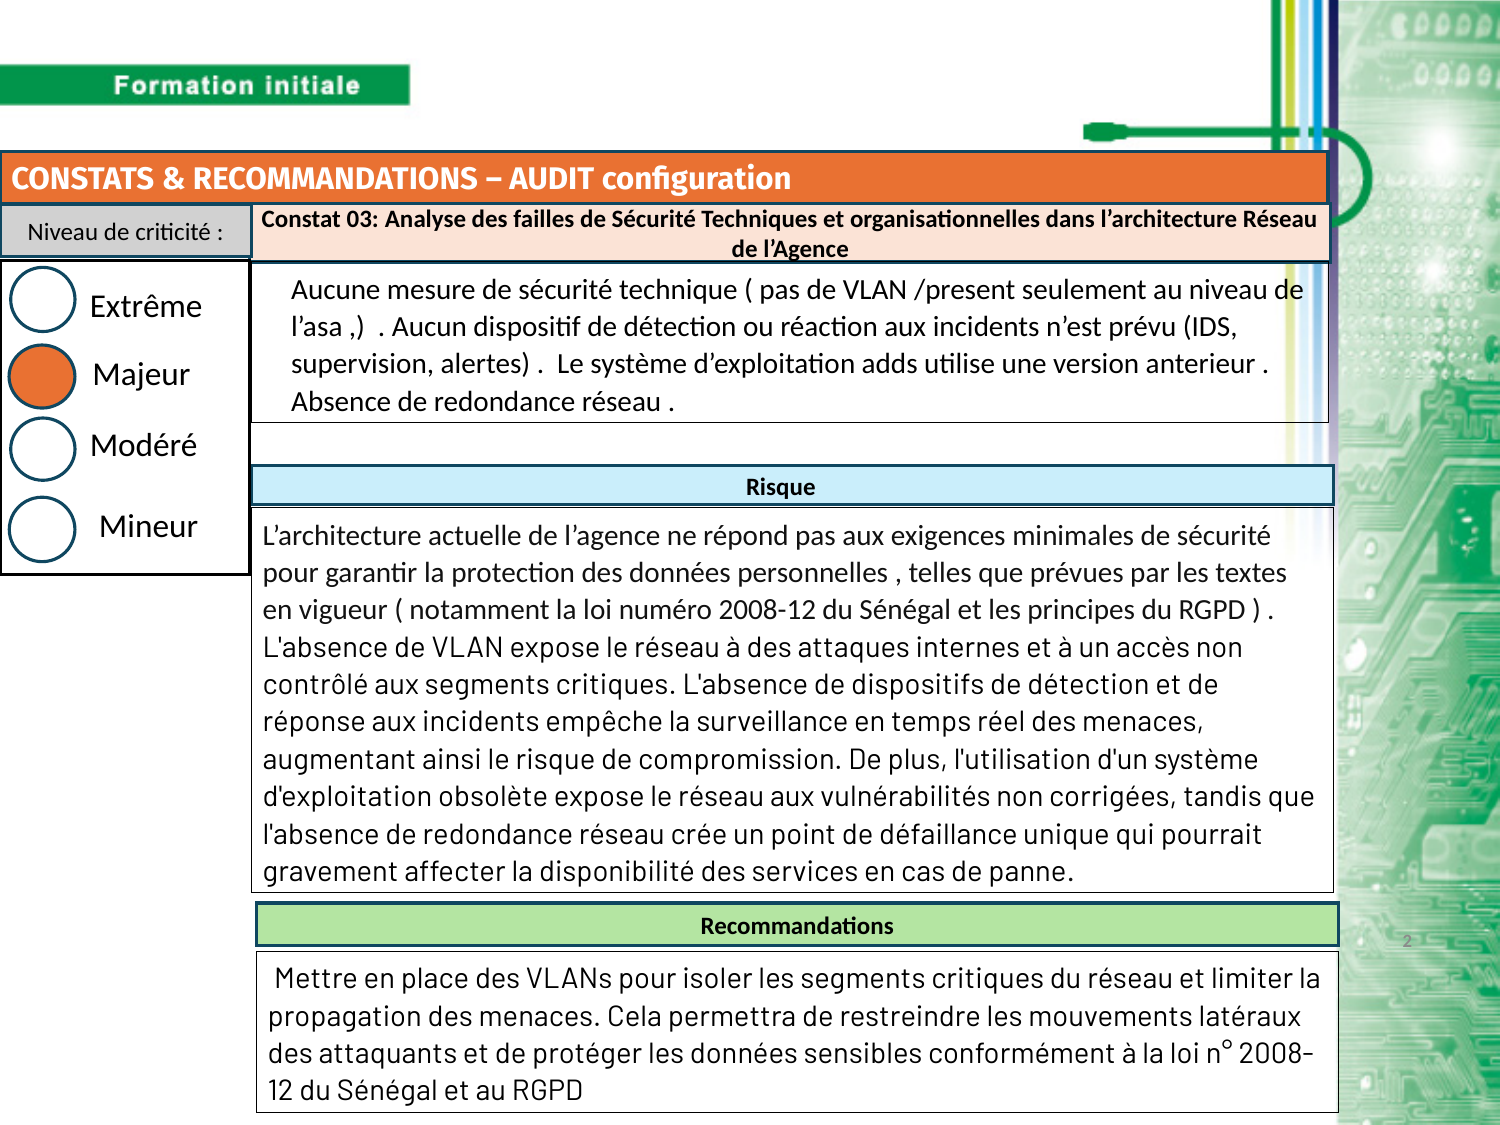

CONSTATS & RECOMMANDATIONS – AUDIT configuration
Constat 03: Analyse des failles de Sécurité Techniques et organisationnelles dans l’architecture Réseau de l’Agence
Niveau de criticité :

Aucune mesure de sécurité technique ( pas de VLAN /present seulement au niveau de l’asa ,)  . Aucun dispositif de détection ou réaction aux incidents n’est prévu (IDS, supervision, alertes) .  Le système d’exploitation adds utilise une version anterieur . Absence de redondance réseau .

Extrême

Majeur
Modéré

Risque

Mineur
L’architecture actuelle de l’agence ne répond pas aux exigences minimales de sécurité pour garantir la protection des données personnelles , telles que prévues par les textes en vigueur ( notamment la loi numéro 2008-12 du Sénégal et les principes du RGPD ) .
L'absence de VLAN expose le réseau à des attaques internes et à un accès non contrôlé aux segments critiques. L'absence de dispositifs de détection et de réponse aux incidents empêche la surveillance en temps réel des menaces, augmentant ainsi le risque de compromission. De plus, l'utilisation d'un système d'exploitation obsolète expose le réseau aux vulnérabilités non corrigées, tandis que l'absence de redondance réseau crée un point de défaillance unique qui pourrait gravement affecter la disponibilité des services en cas de panne.
Recommandations
2

 Mettre en place des VLANs pour isoler les segments critiques du réseau et limiter la propagation des menaces. Cela permettra de restreindre les mouvements latéraux des attaquants et de protéger les données sensibles conformément à la loi n° 2008-12 du Sénégal et au RGPD